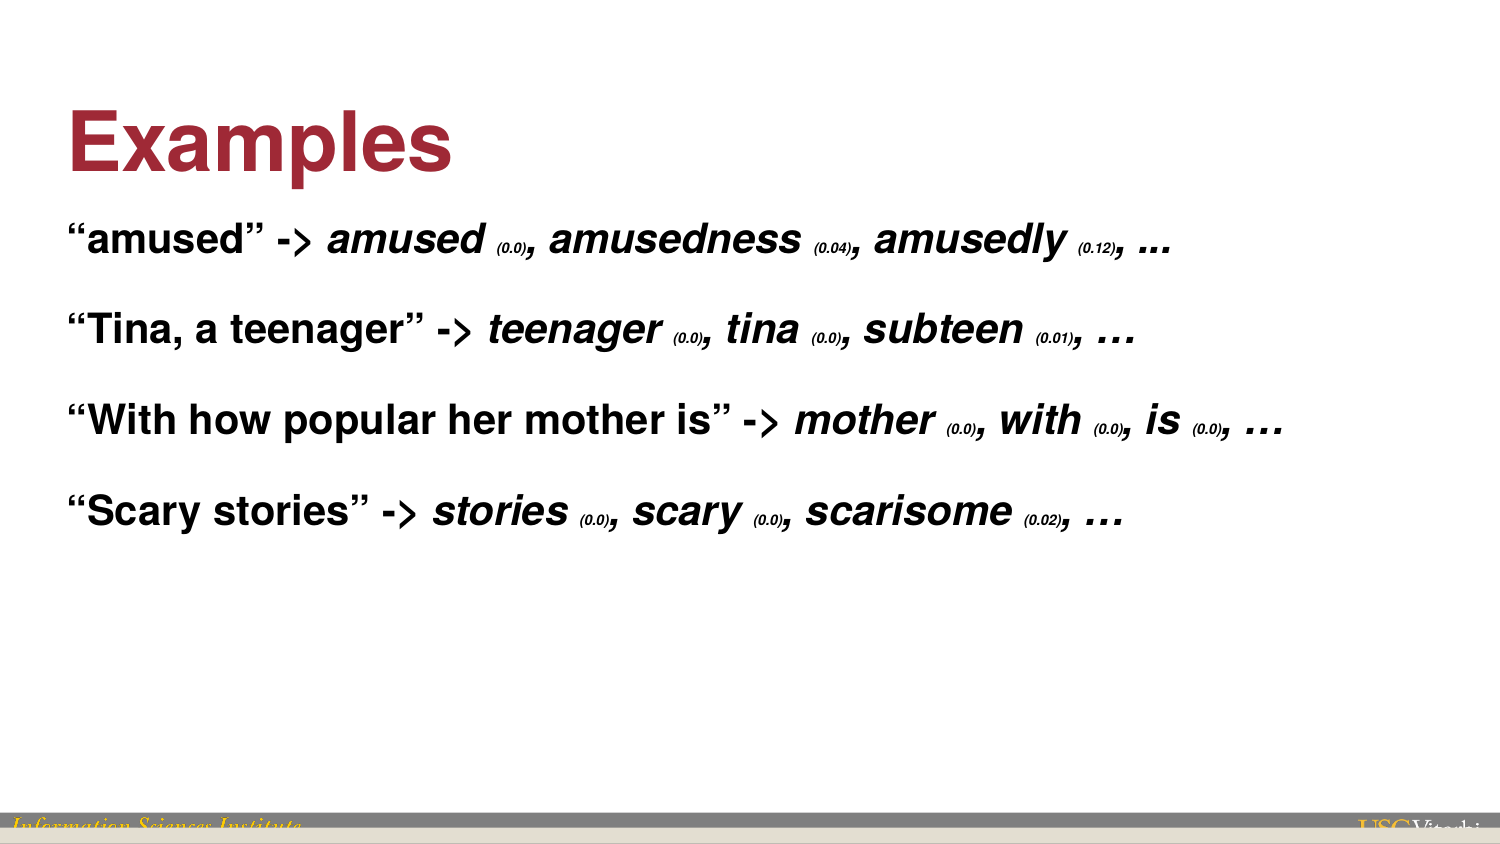

# Examples
“amused” -> amused (0.0), amusedness (0.04), amusedly (0.12), ...
“Tina, a teenager” -> teenager (0.0), tina (0.0), subteen (0.01), …
“With how popular her mother is” -> mother (0.0), with (0.0), is (0.0), …
“Scary stories” -> stories (0.0), scary (0.0), scarisome (0.02), …